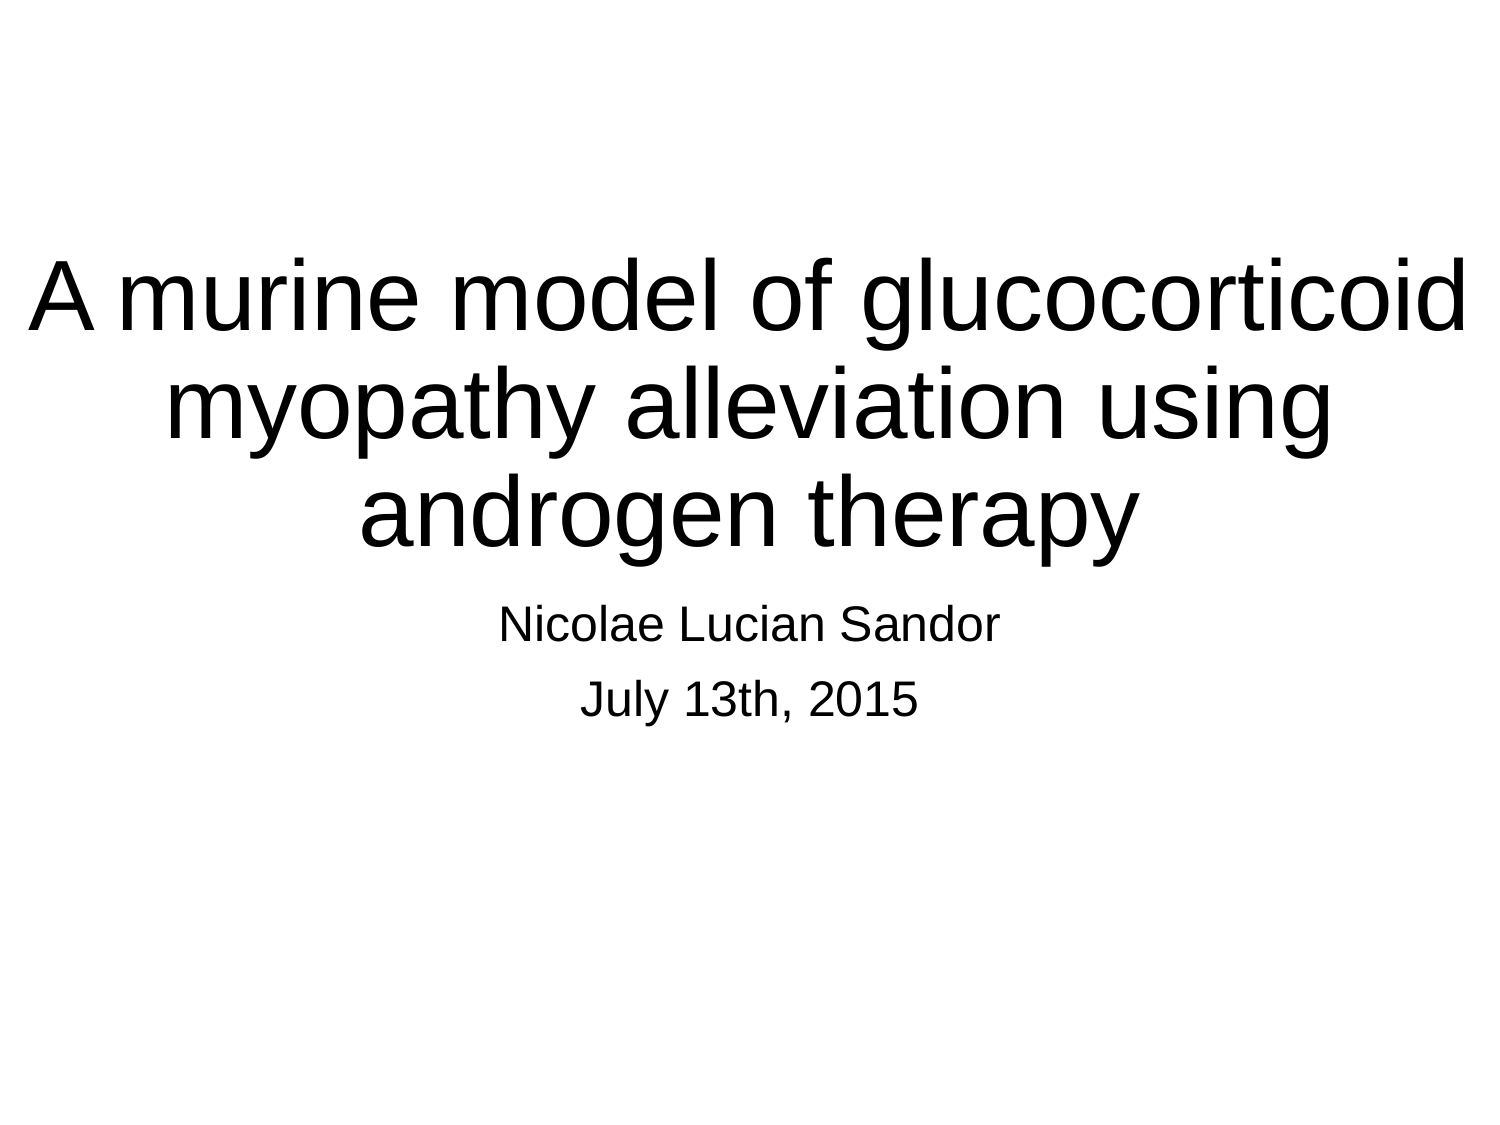

# A murine model of glucocorticoid myopathy alleviation using androgen therapy
Nicolae Lucian Sandor
July 13th, 2015